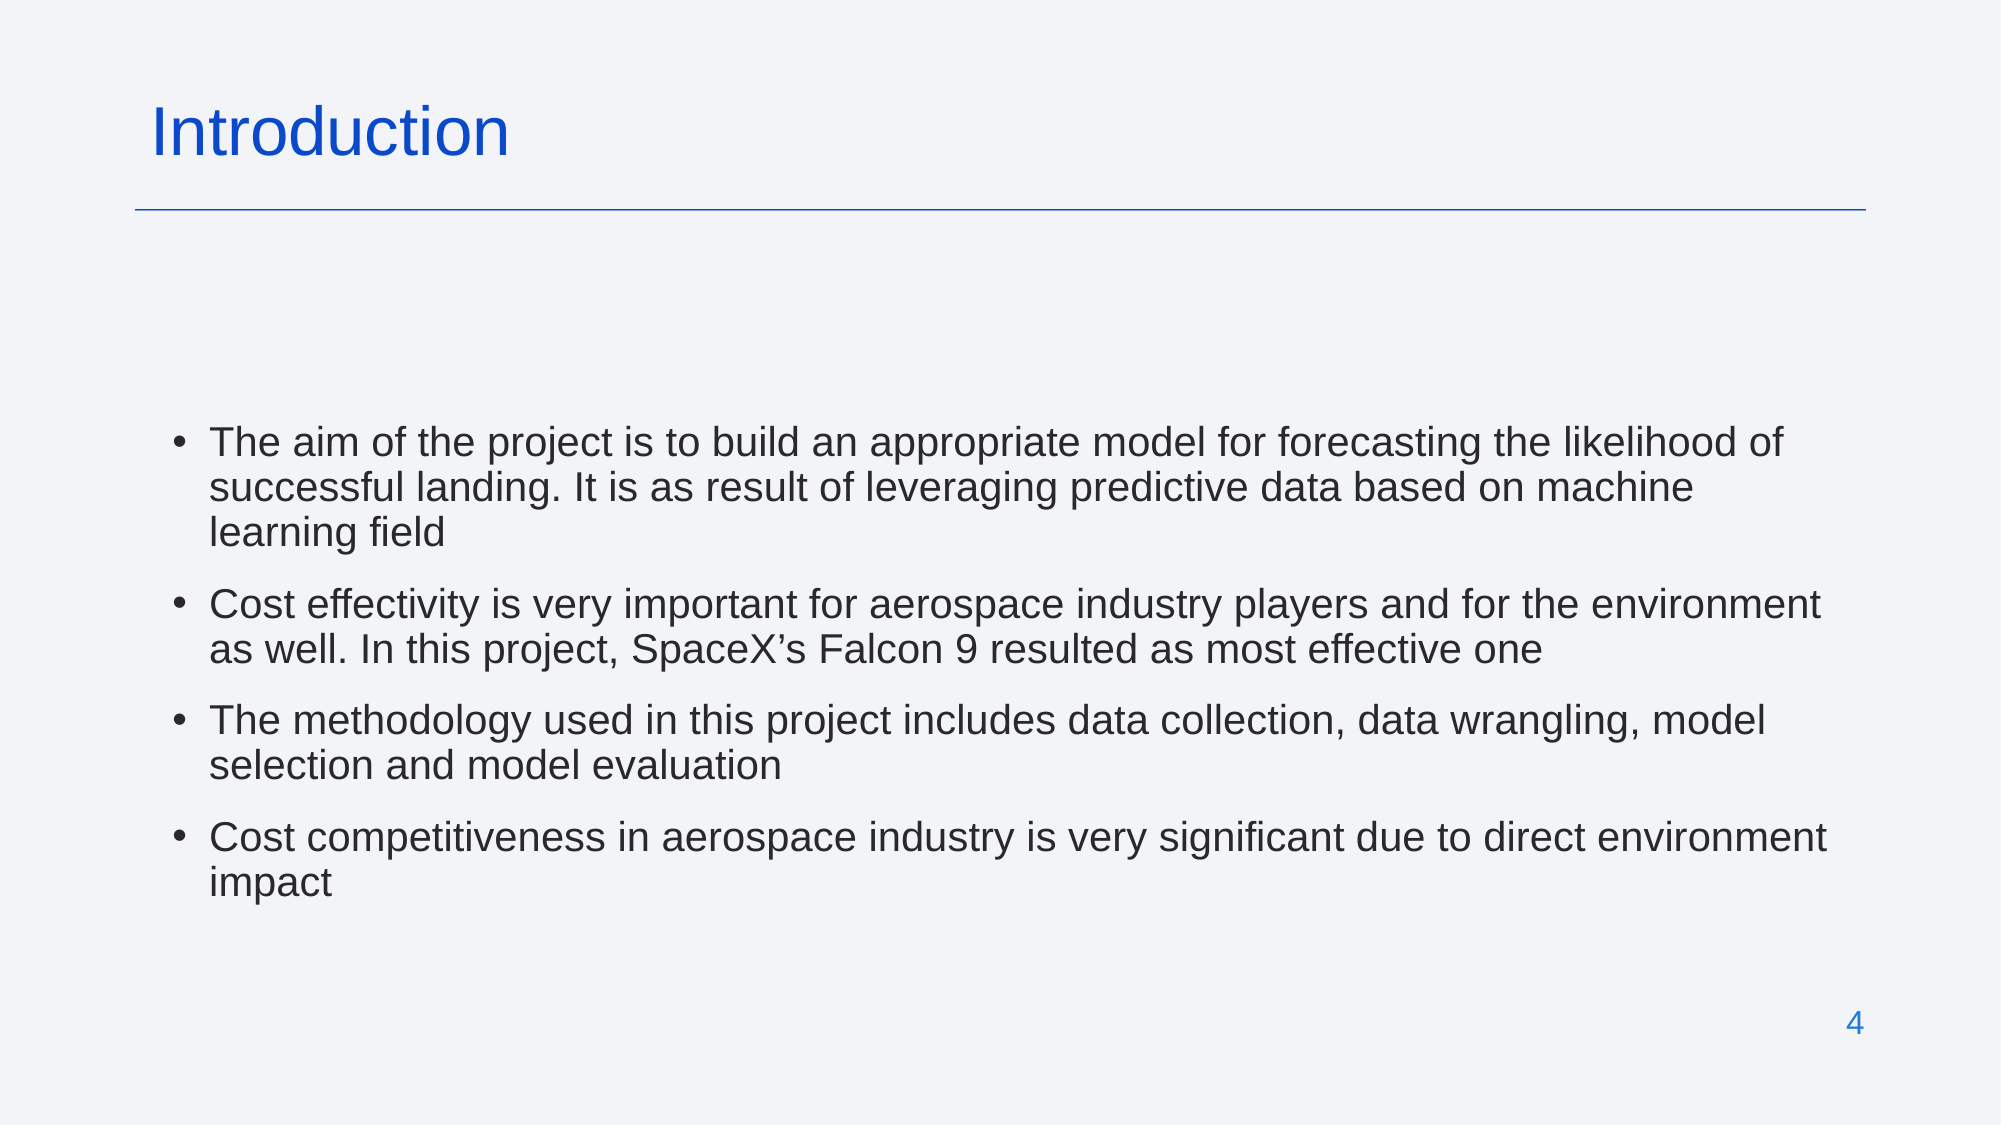

Introduction
The aim of the project is to build an appropriate model for forecasting the likelihood of successful landing. It is as result of leveraging predictive data based on machine learning field
Cost effectivity is very important for aerospace industry players and for the environment as well. In this project, SpaceX’s Falcon 9 resulted as most effective one
The methodology used in this project includes data collection, data wrangling, model selection and model evaluation
Cost competitiveness in aerospace industry is very significant due to direct environment impact
4